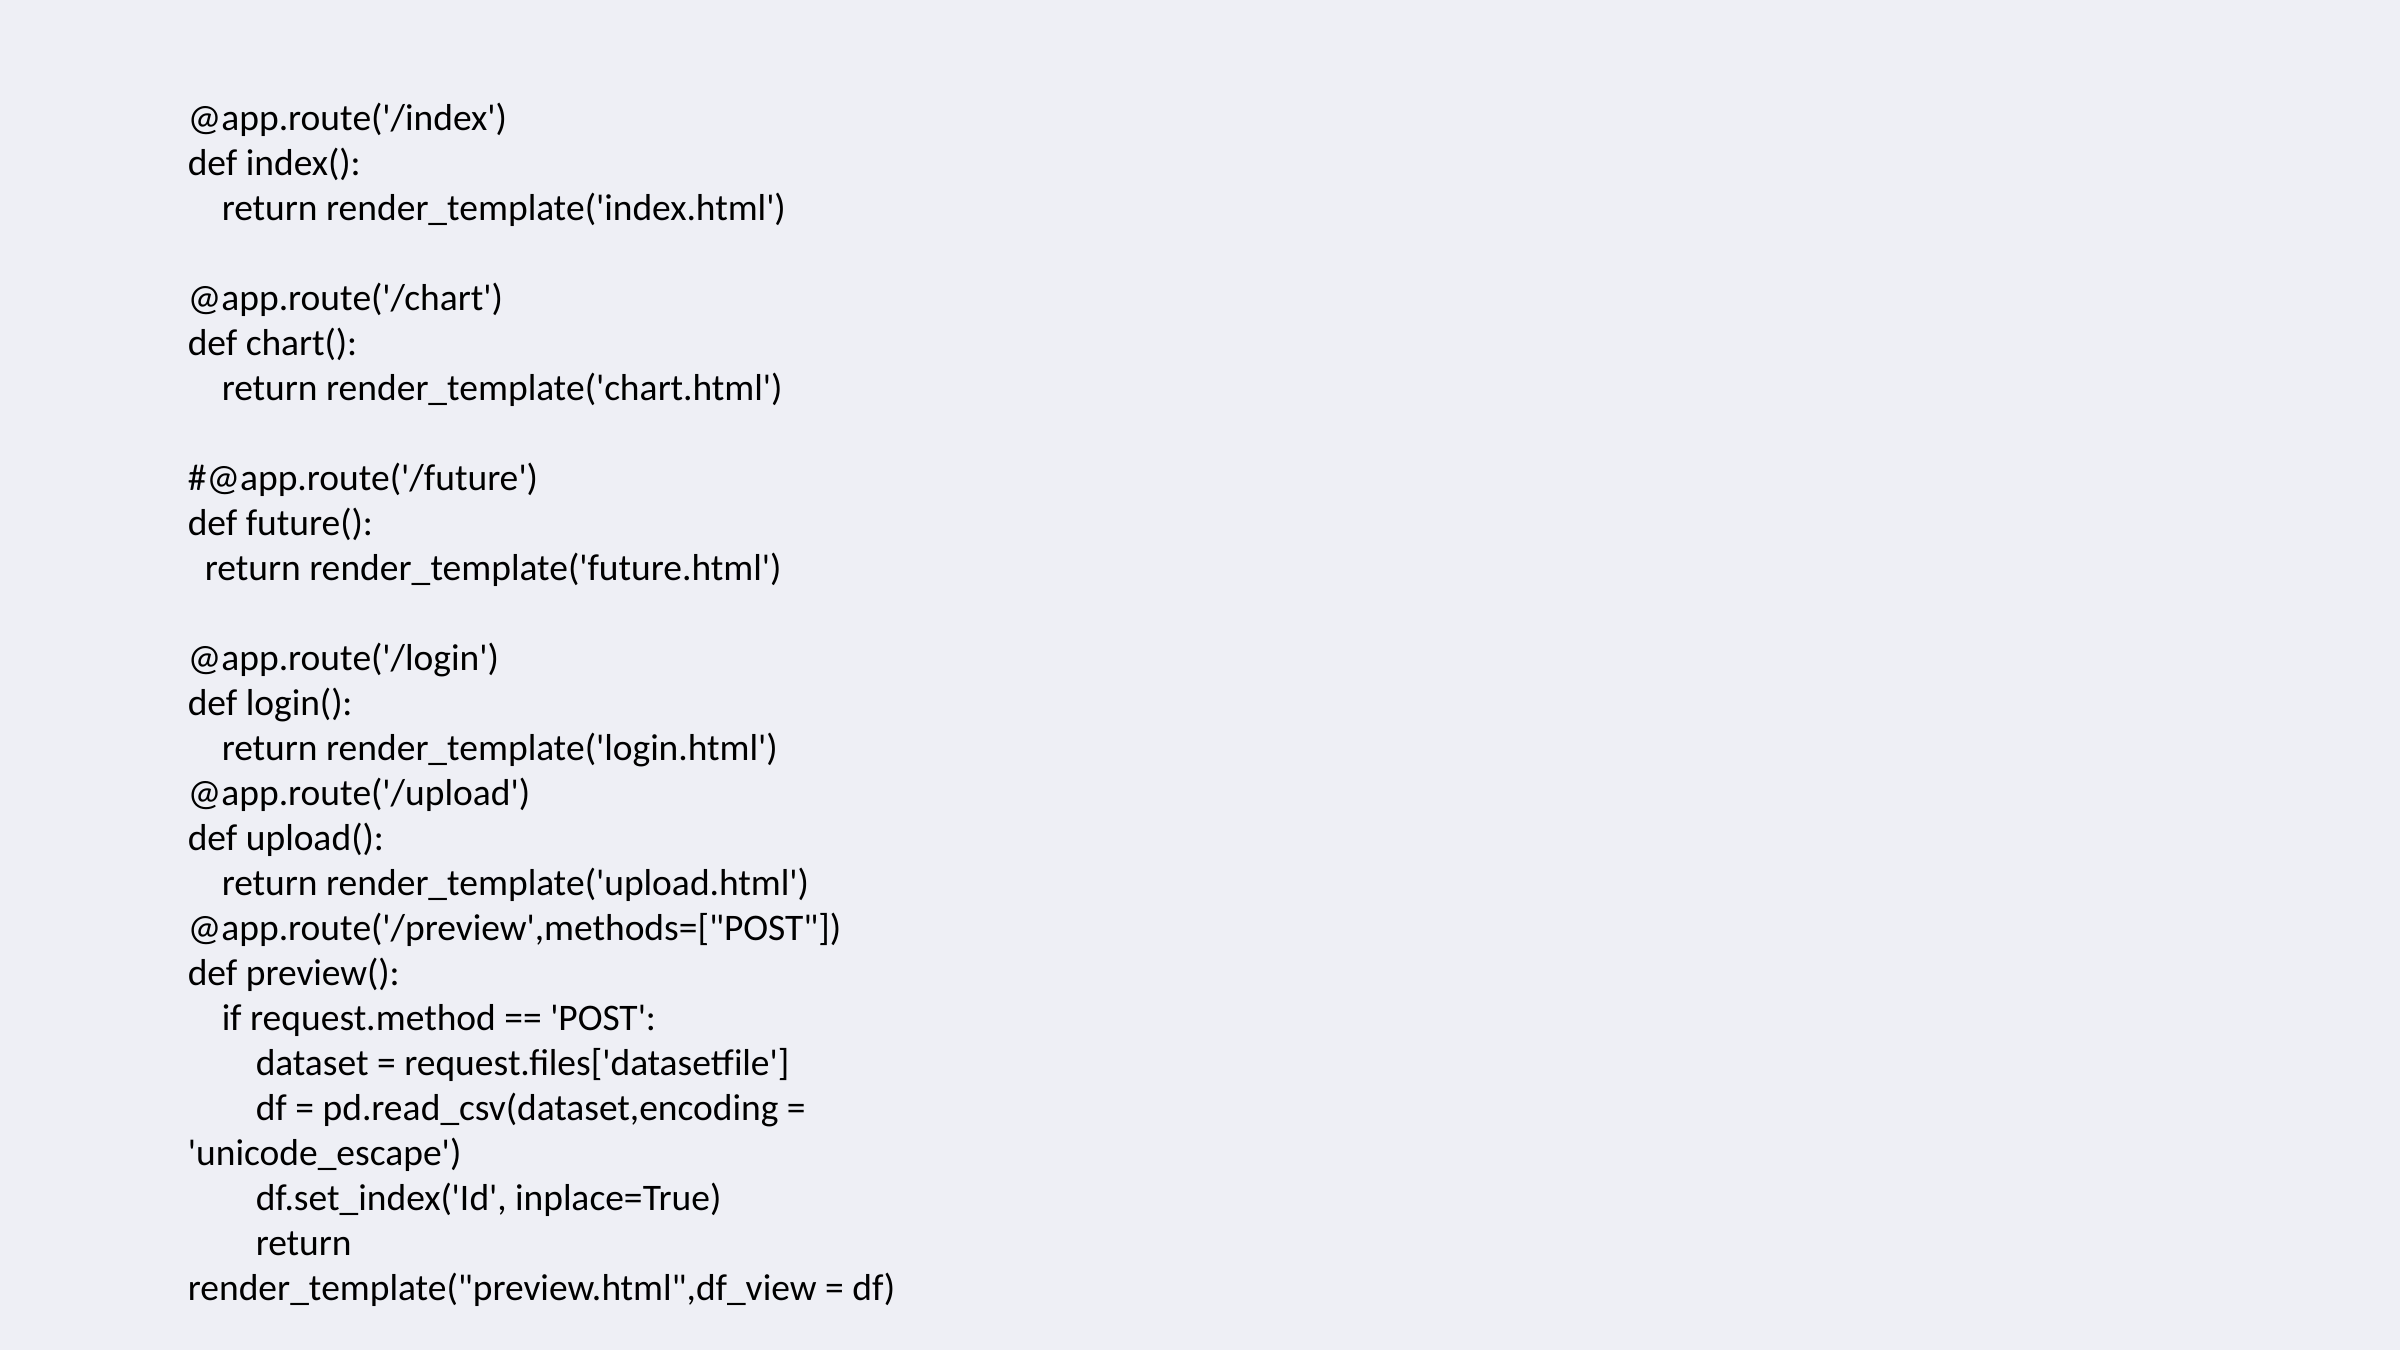

@app.route('/index')
def index():
    return render_template('index.html')

@app.route('/chart')
def chart():
    return render_template('chart.html')

#@app.route('/future')
def future():
  return render_template('future.html')

@app.route('/login')
def login():
    return render_template('login.html')
@app.route('/upload')
def upload():
    return render_template('upload.html')
@app.route('/preview',methods=["POST"])
def preview():
    if request.method == 'POST':
        dataset = request.files['datasetfile']
        df = pd.read_csv(dataset,encoding = 'unicode_escape')
        df.set_index('Id', inplace=True)
        return render_template("preview.html",df_view = df)